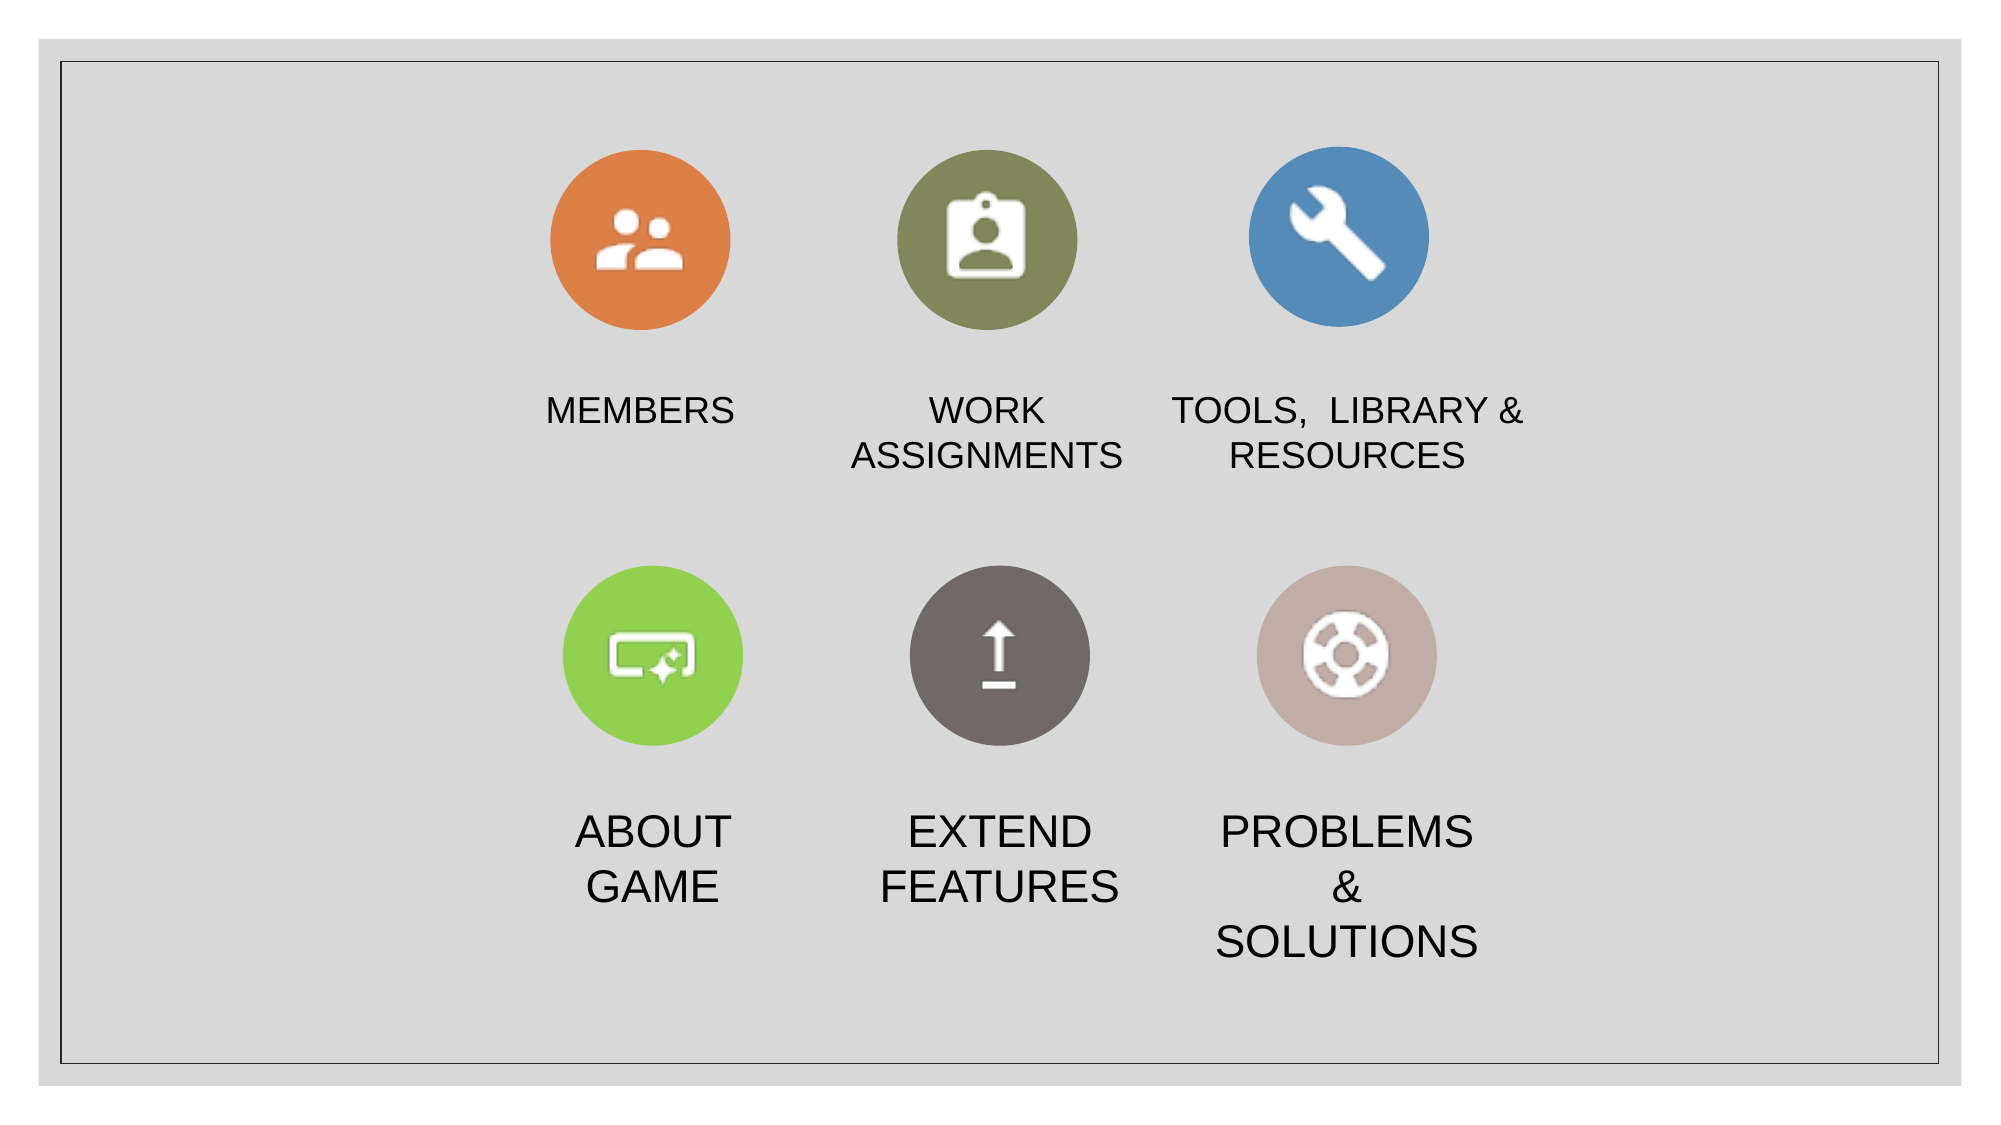

Members
Work ASSignments
Tools,  Library & resources
ABOUT GAME
Extend features
Problems & solutions